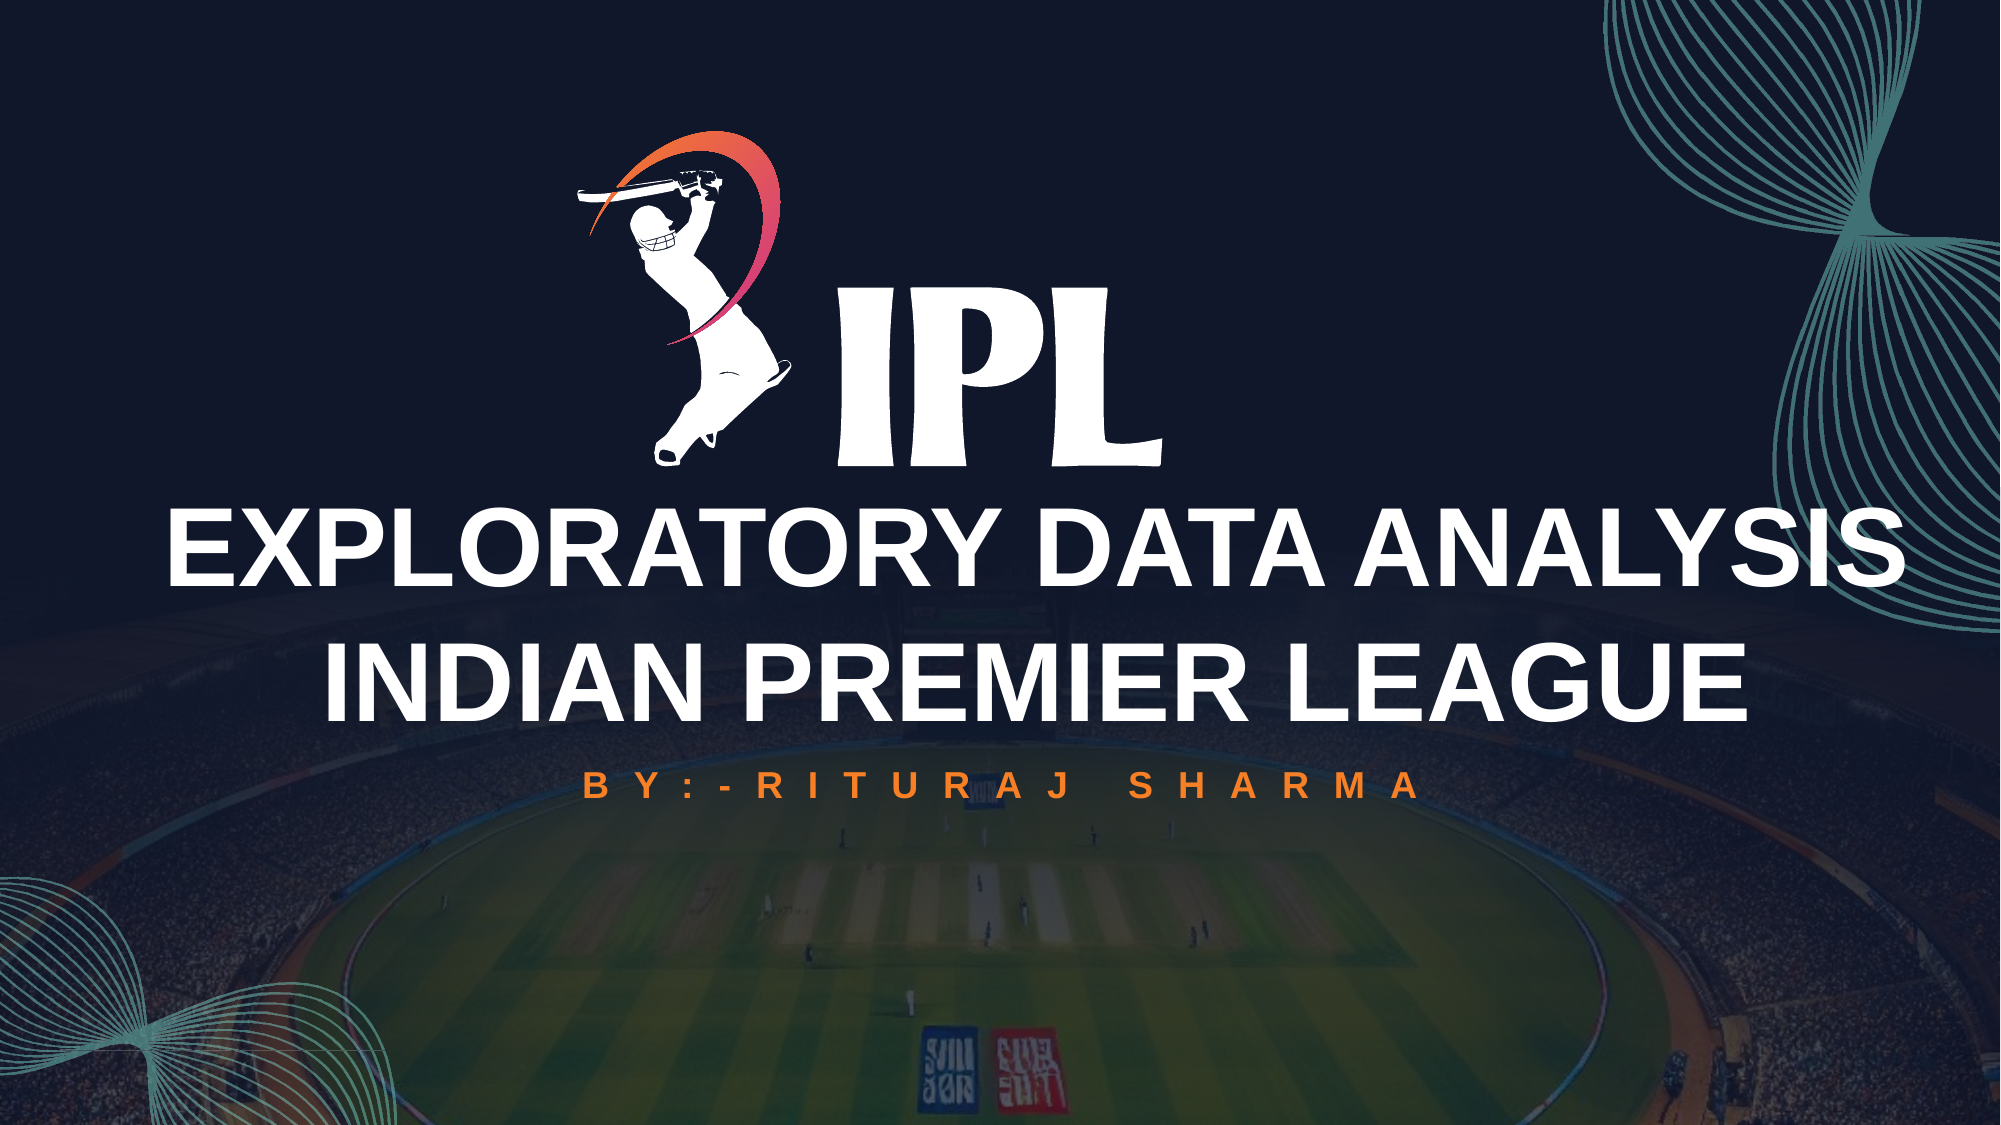

EXPLORATORY DATA ANALYSIS INDIAN PREMIER LEAGUE
BY:-RITURAJ SHARMA